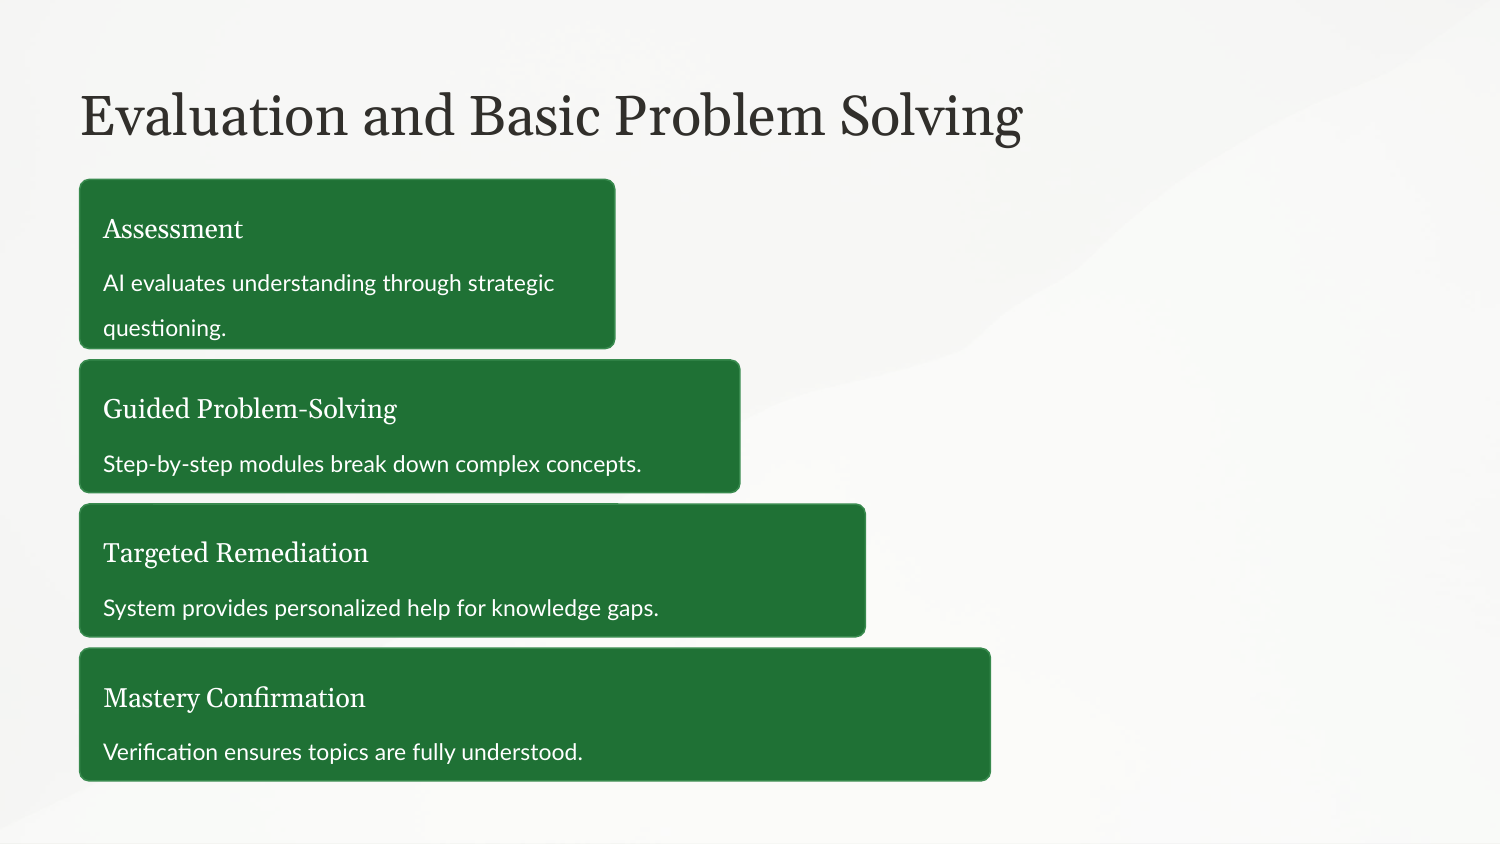

Evaluation and Basic Problem Solving

Assessment
AI evaluates understanding through strategic questioning.

Guided Problem-Solving
Step-by-step modules break down complex concepts.

Targeted Remediation
System provides personalized help for knowledge gaps.

Mastery Confirmation
Verification ensures topics are fully understood.